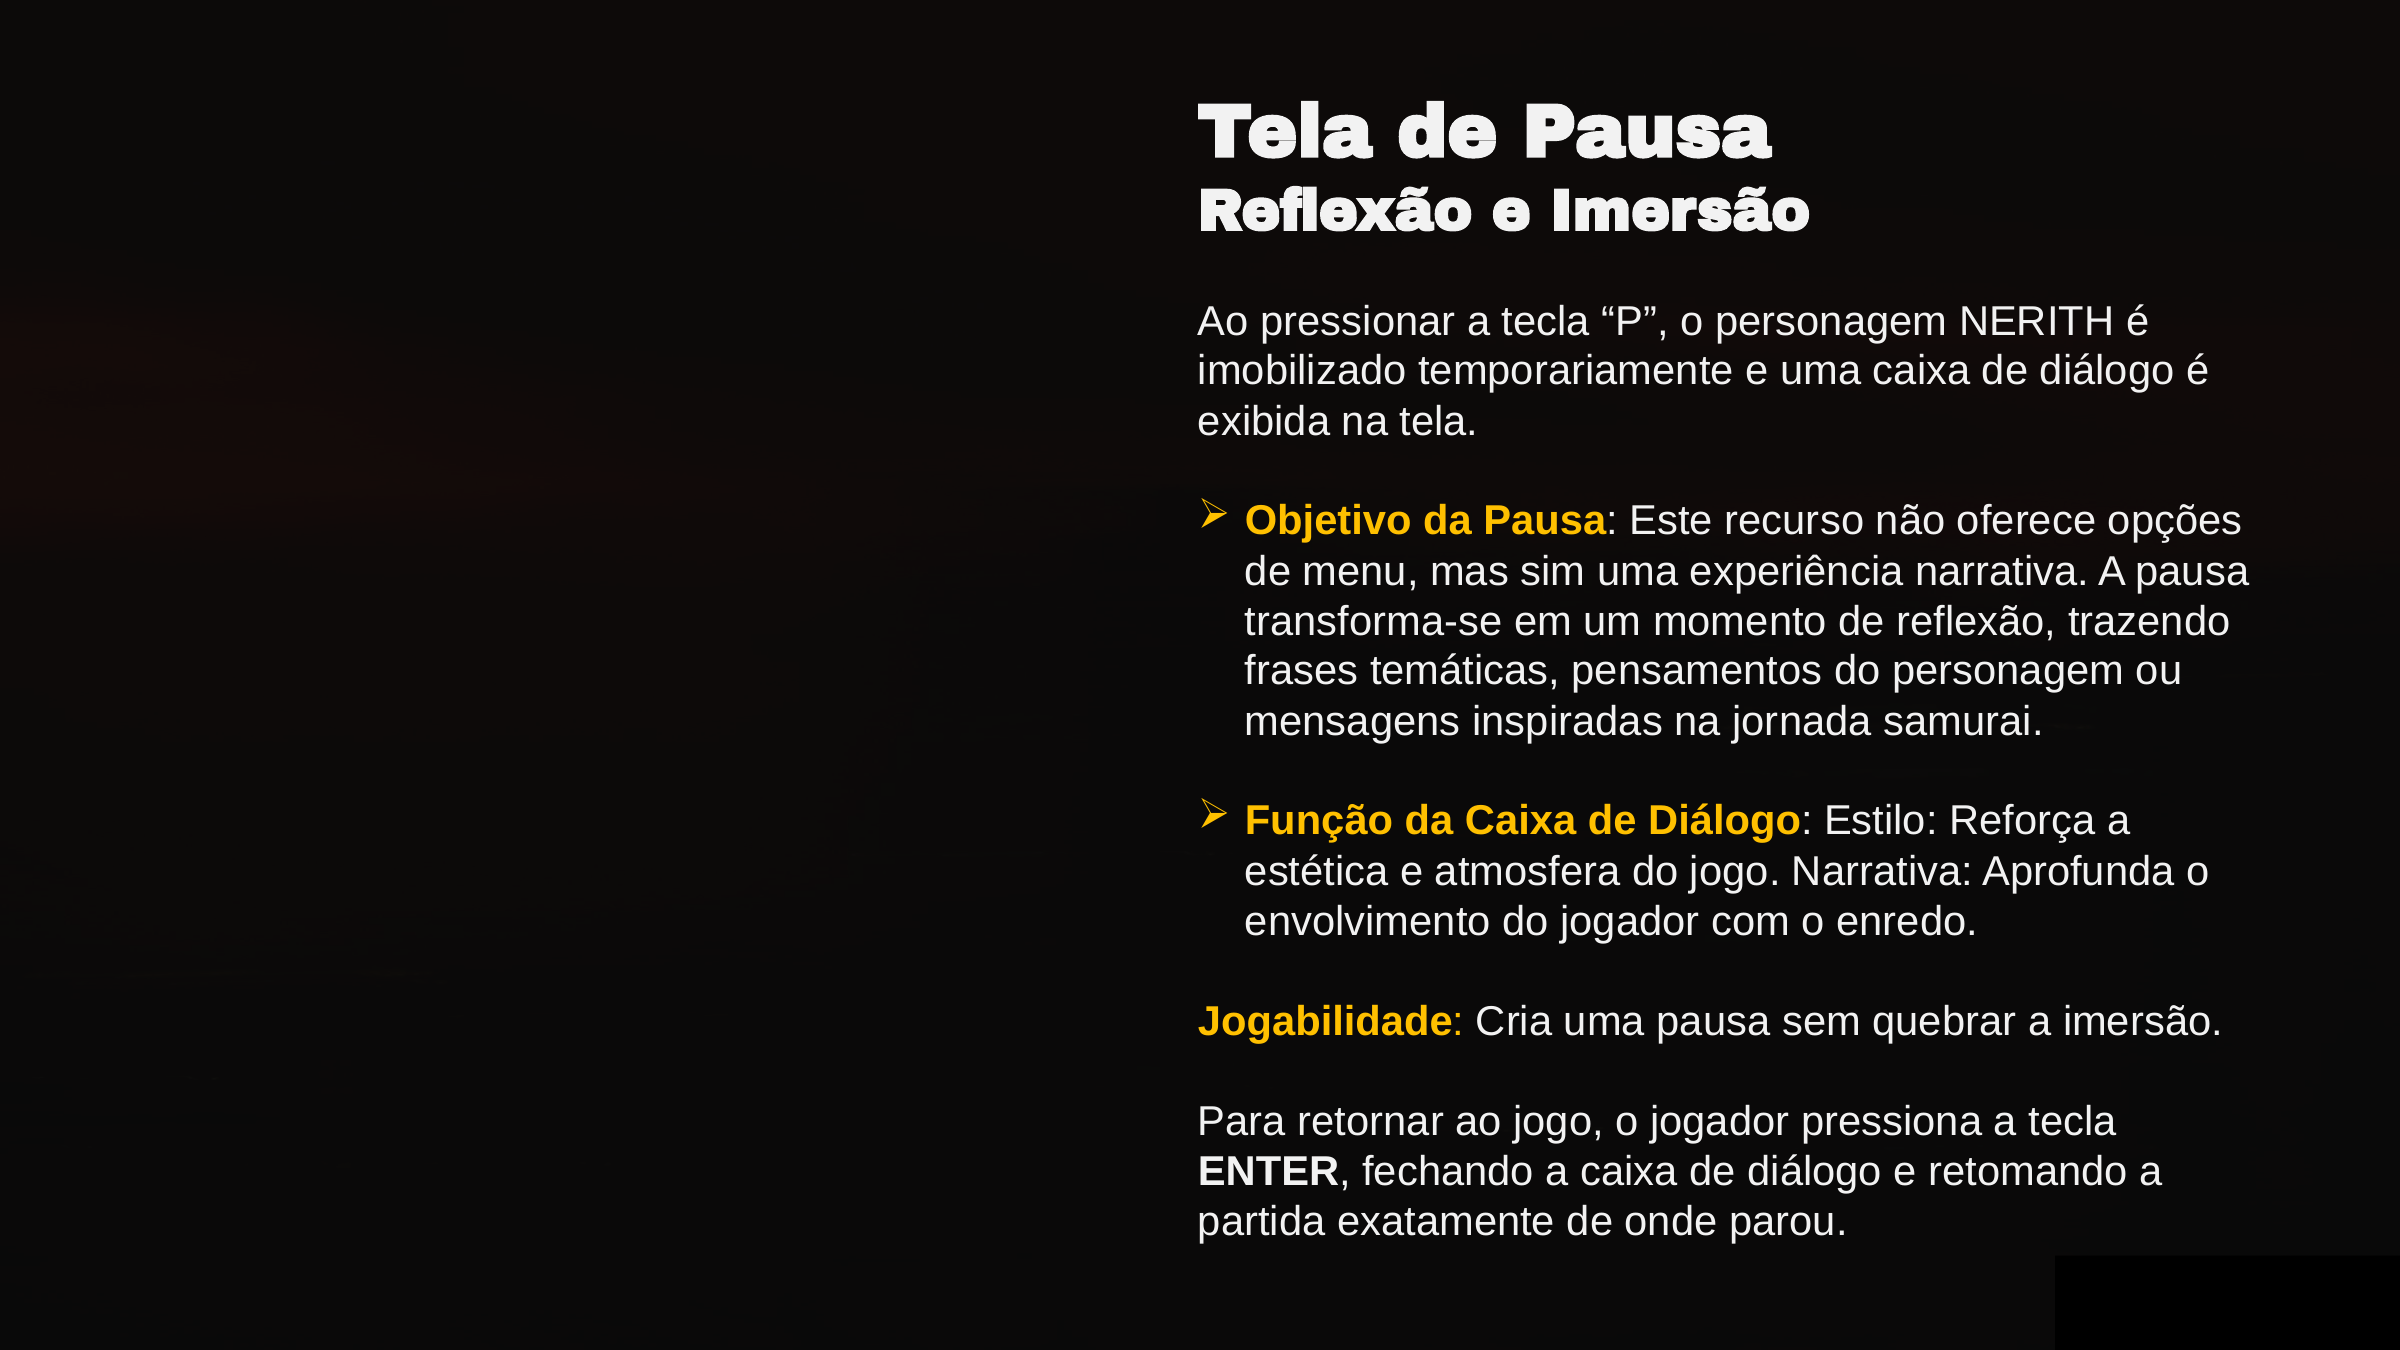

Tela de Pausa Reflexão e Imersão
Ao pressionar a tecla “P”, o personagem NERITH é imobilizado temporariamente e uma caixa de diálogo é exibida na tela.

Objetivo da Pausa: Este recurso não oferece opções de menu, mas sim uma experiência narrativa. A pausa transforma-se em um momento de reflexão, trazendo frases temáticas, pensamentos do personagem ou mensagens inspiradas na jornada samurai.

Função da Caixa de Diálogo: Estilo: Reforça a estética e atmosfera do jogo. Narrativa: Aprofunda o envolvimento do jogador com o enredo.

Jogabilidade: Cria uma pausa sem quebrar a imersão.

Para retornar ao jogo, o jogador pressiona a tecla ENTER, fechando a caixa de diálogo e retomando a partida exatamente de onde parou.